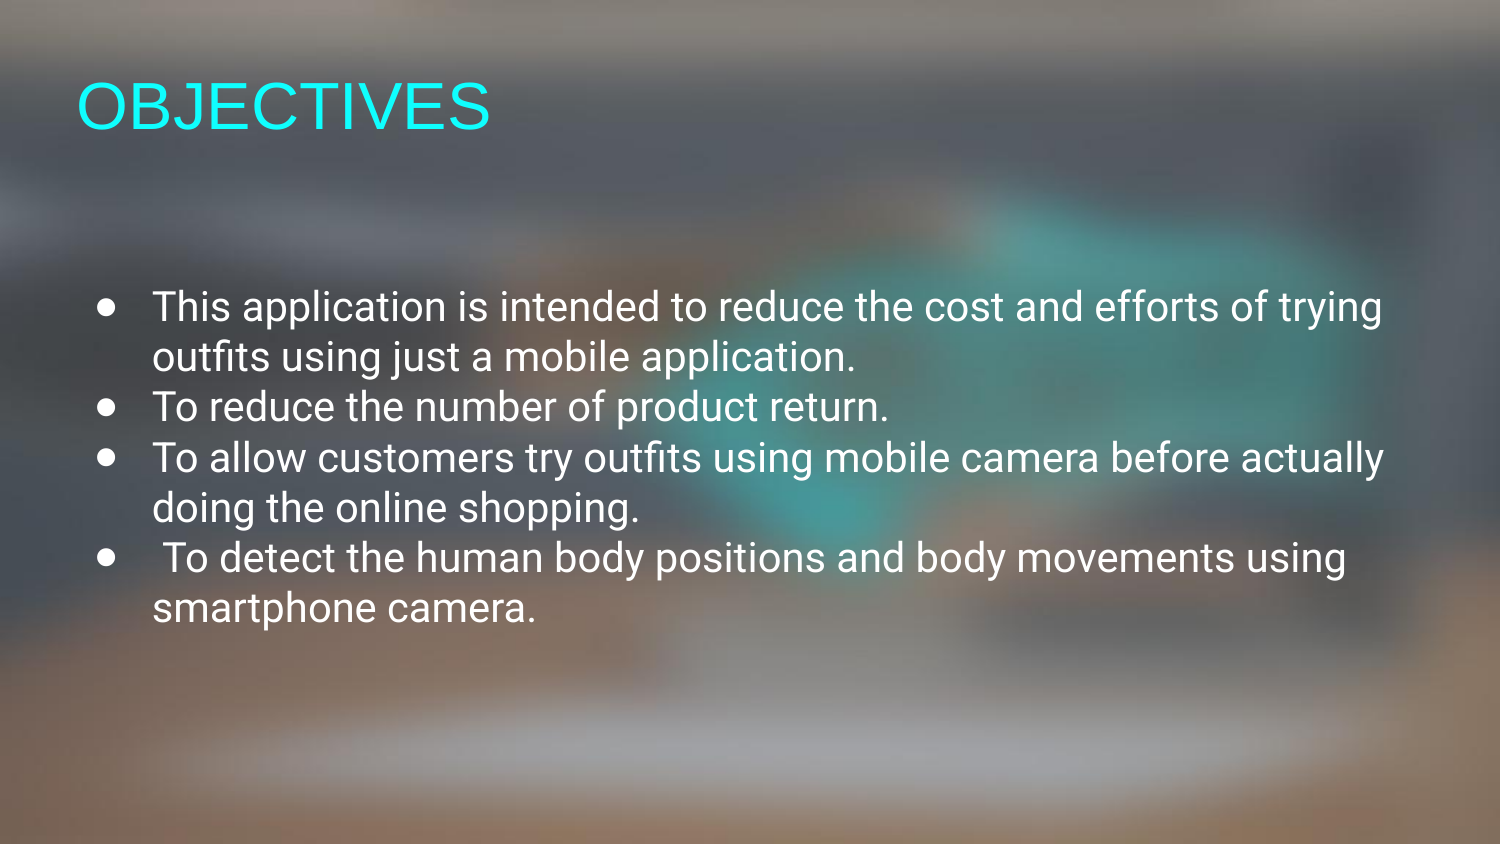

OBJECTIVES
This application is intended to reduce the cost and efforts of trying outfits using just a mobile application.
To reduce the number of product return.
To allow customers try outfits using mobile camera before actually doing the online shopping.
 To detect the human body positions and body movements using smartphone camera.